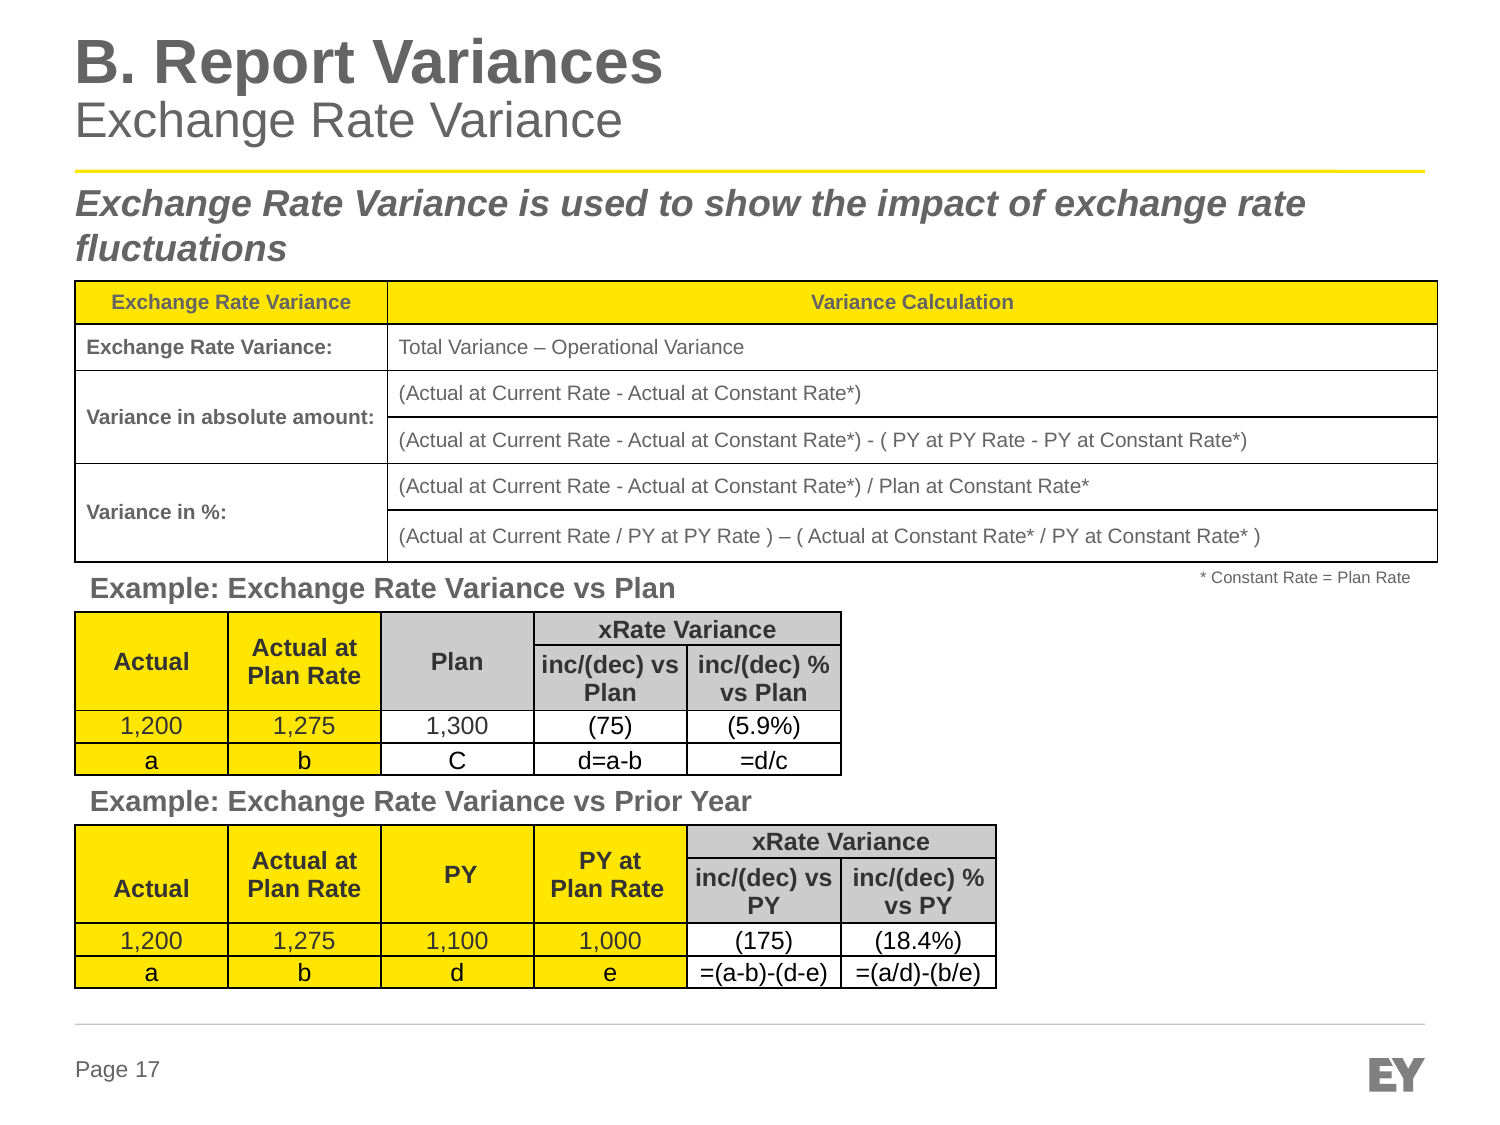

# B. Report Variances Exchange Rate Variance
Exchange Rate Variance is used to show the impact of exchange rate fluctuations
| Exchange Rate Variance | Variance Calculation |
| --- | --- |
| Exchange Rate Variance: | Total Variance – Operational Variance |
| Variance in absolute amount: | (Actual at Current Rate - Actual at Constant Rate\*) |
|  | (Actual at Current Rate - Actual at Constant Rate\*) - ( PY at PY Rate - PY at Constant Rate\*) |
| Variance in %: | (Actual at Current Rate - Actual at Constant Rate\*) / Plan at Constant Rate\* |
|  | (Actual at Current Rate / PY at PY Rate ) – ( Actual at Constant Rate\* / PY at Constant Rate\* ) |
Example: Exchange Rate Variance vs Plan
* Constant Rate = Plan Rate

| Actual | Actual at Plan Rate | Plan | xRate Variance |  |
| --- | --- | --- | --- | --- |
|  |  |  | inc/(dec) vs Plan | inc/(dec) % vs Plan |
| 1,200 | 1,275 | 1,300 | (75) | (5.9%) |
| a | b | C | d=a-b | =d/c |
Example: Exchange Rate Variance vs Prior Year
| Actual | Actual at Plan Rate | PY | PY at Plan Rate | xRate Variance |  |
| --- | --- | --- | --- | --- | --- |
|  |  |  |  | inc/(dec) vs PY | inc/(dec) % vs PY |
| 1,200 | 1,275 | 1,100 | 1,000 | (175) | (18.4%) |
| a | b | d | e | =(a-b)-(d-e) | =(a/d)-(b/e) |